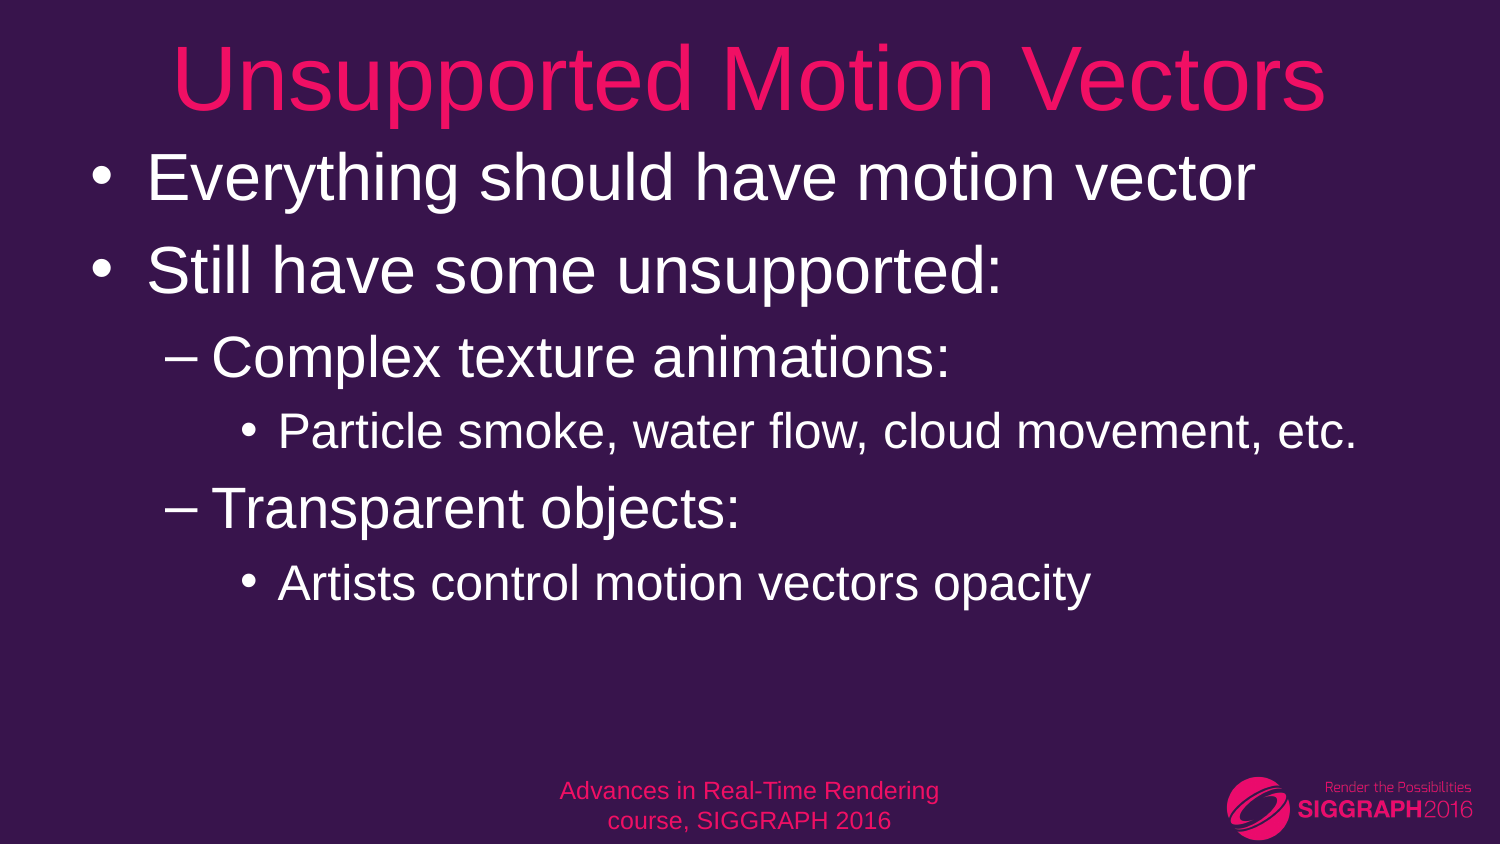

# Unsupported Motion Vectors
Everything should have motion vector
Still have some unsupported:
Complex texture animations:
Particle smoke, water flow, cloud movement, etc.
Transparent objects:
Artists control motion vectors opacity

Advances in Real-Time Rendering course, SIGGRAPH 2016